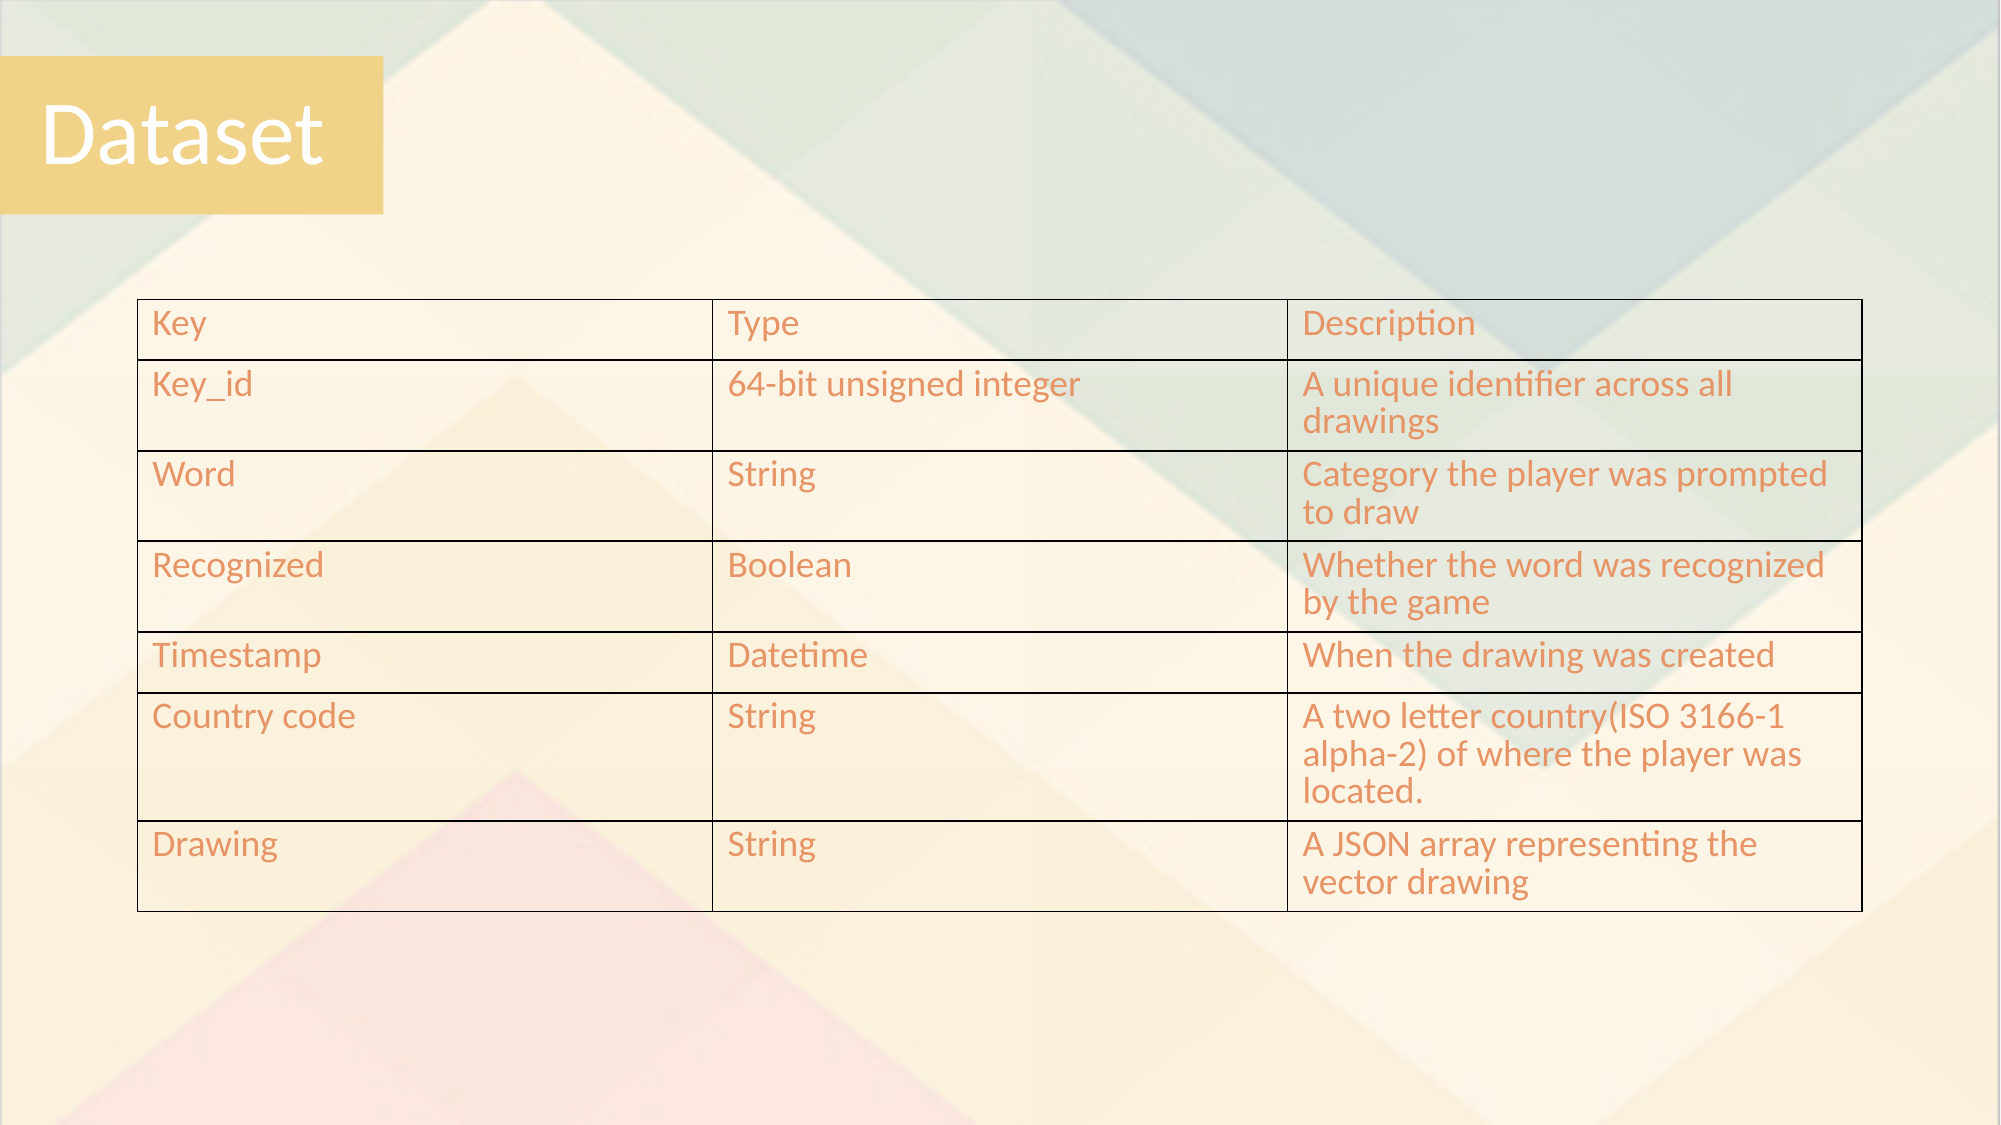

# Dataset

| Key | Type | Description |
| --- | --- | --- |
| Key\_id | 64-bit unsigned integer | A unique identifier across all drawings |
| Word | String | Category the player was prompted to draw |
| Recognized | Boolean | Whether the word was recognized by the game |
| Timestamp | Datetime | When the drawing was created |
| Country code | String | A two letter country(ISO 3166-1 alpha-2) of where the player was located. |
| Drawing | String | A JSON array representing the vector drawing |